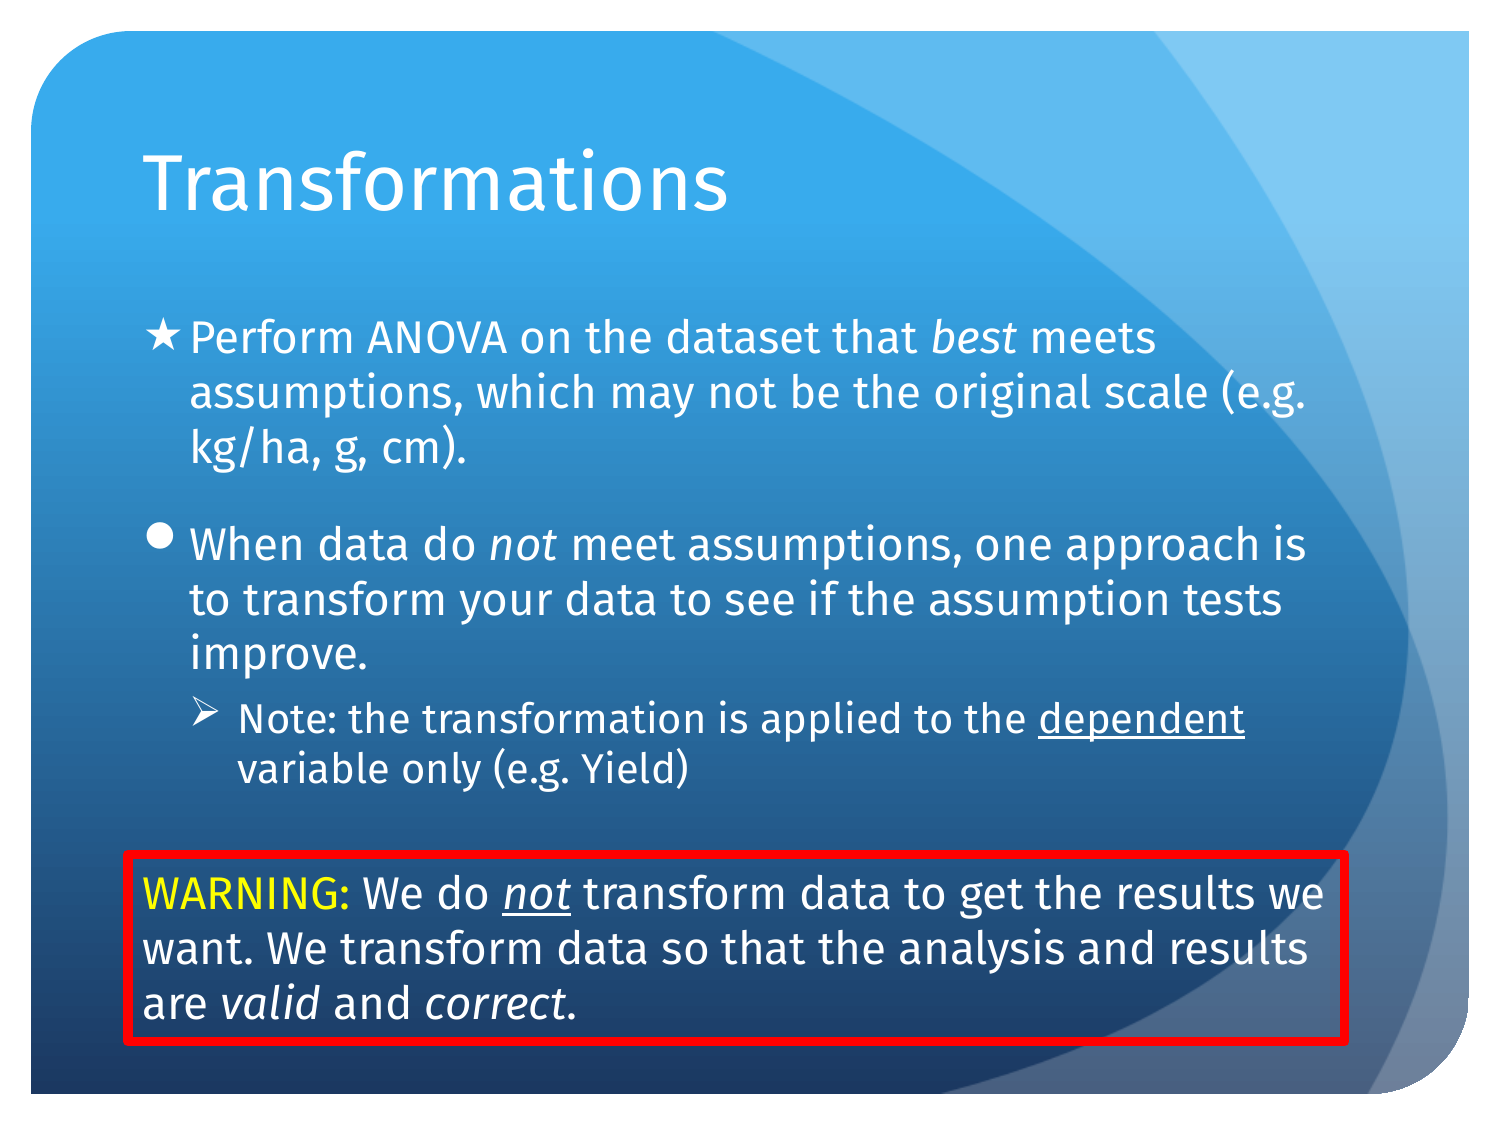

# Transformations
Perform ANOVA on the dataset that best meets assumptions, which may not be the original scale (e.g. kg/ha, g, cm).
When data do not meet assumptions, one approach is to transform your data to see if the assumption tests improve.
Note: the transformation is applied to the dependent variable only (e.g. Yield)

WARNING: We do not transform data to get the results we want. We transform data so that the analysis and results are valid and correct.